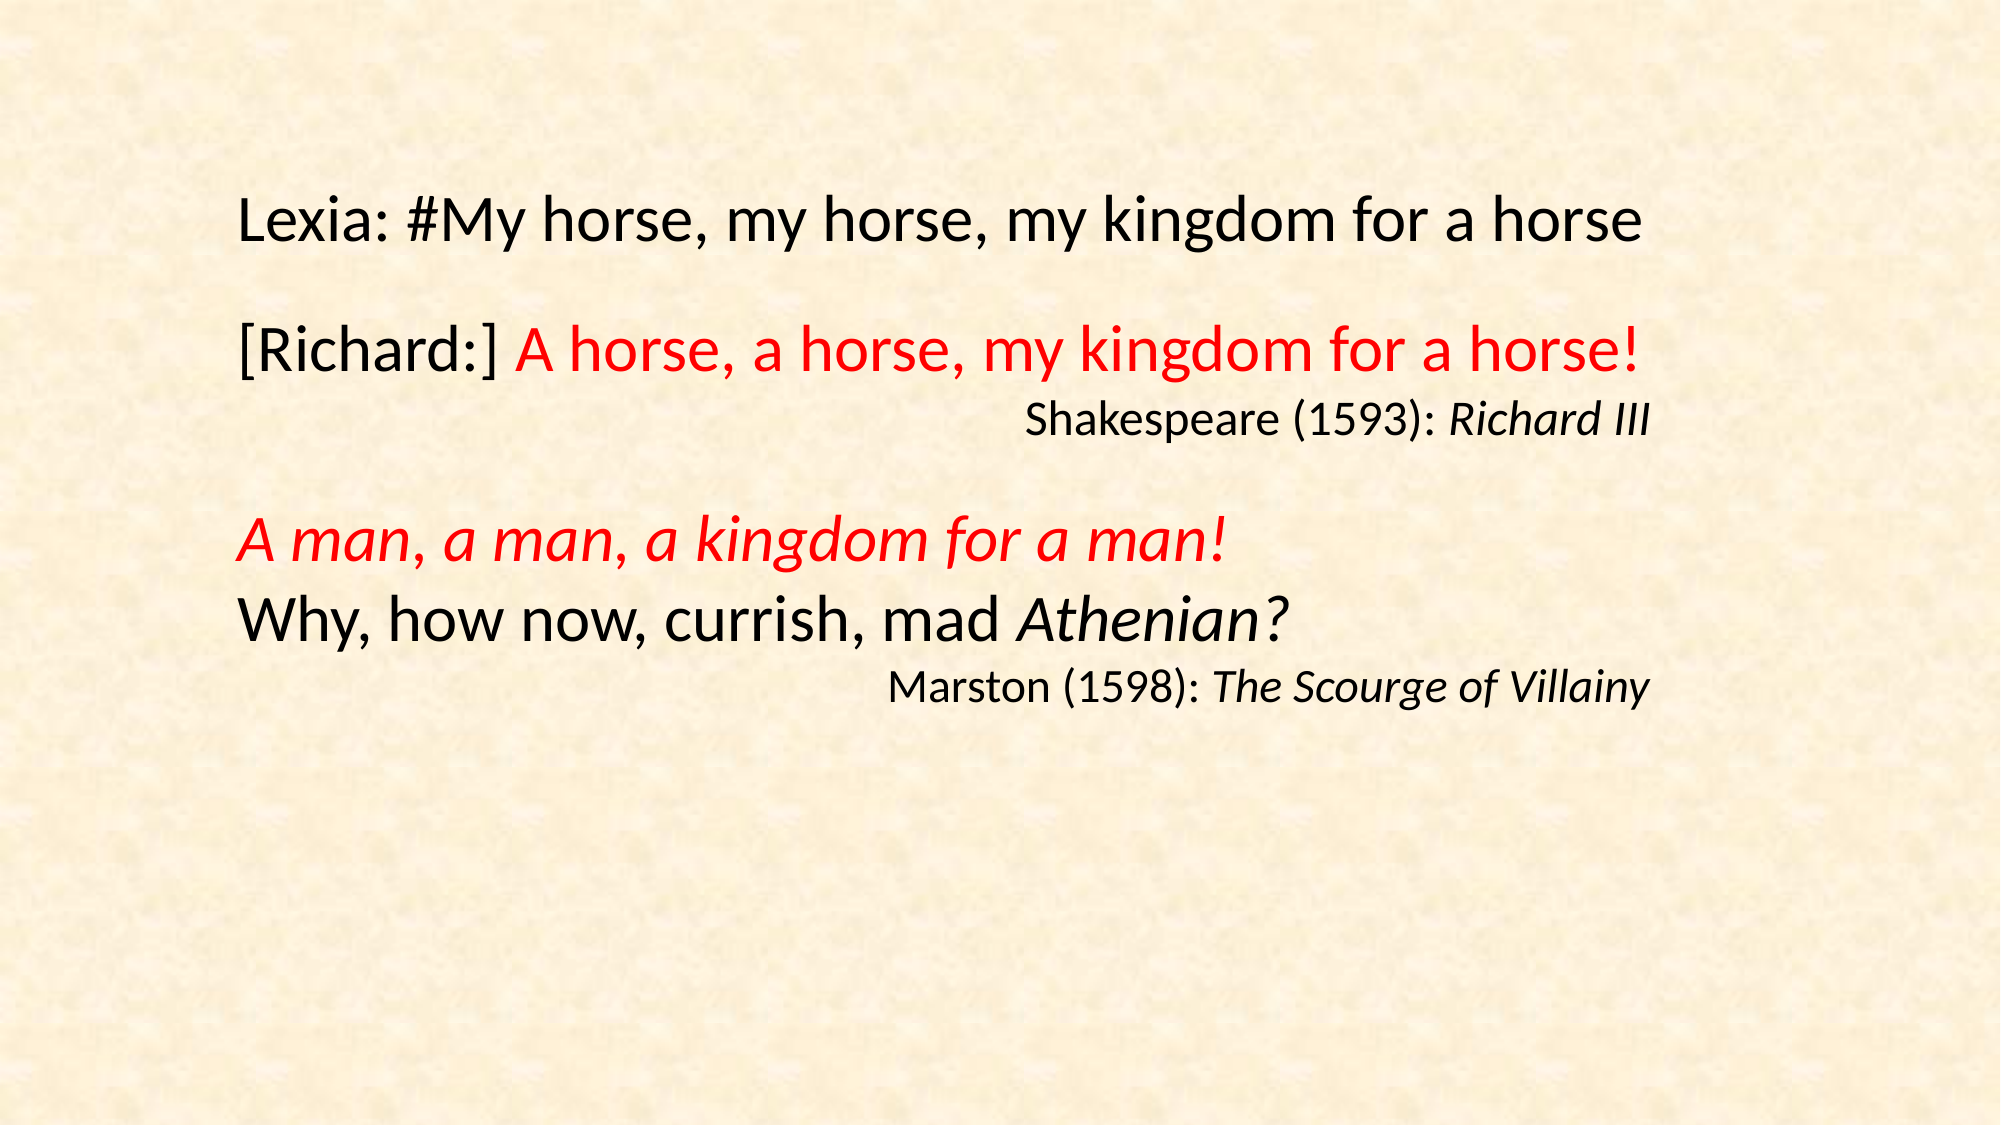

Lexia: #My horse, my horse, my kingdom for a horse

[Richard:] A horse, a horse, my kingdom for a horse!
Shakespeare (1593): Richard III

A man, a man, a kingdom for a man!
Why, how now, currish, mad Athenian?
Marston (1598): The Scourge of Villainy